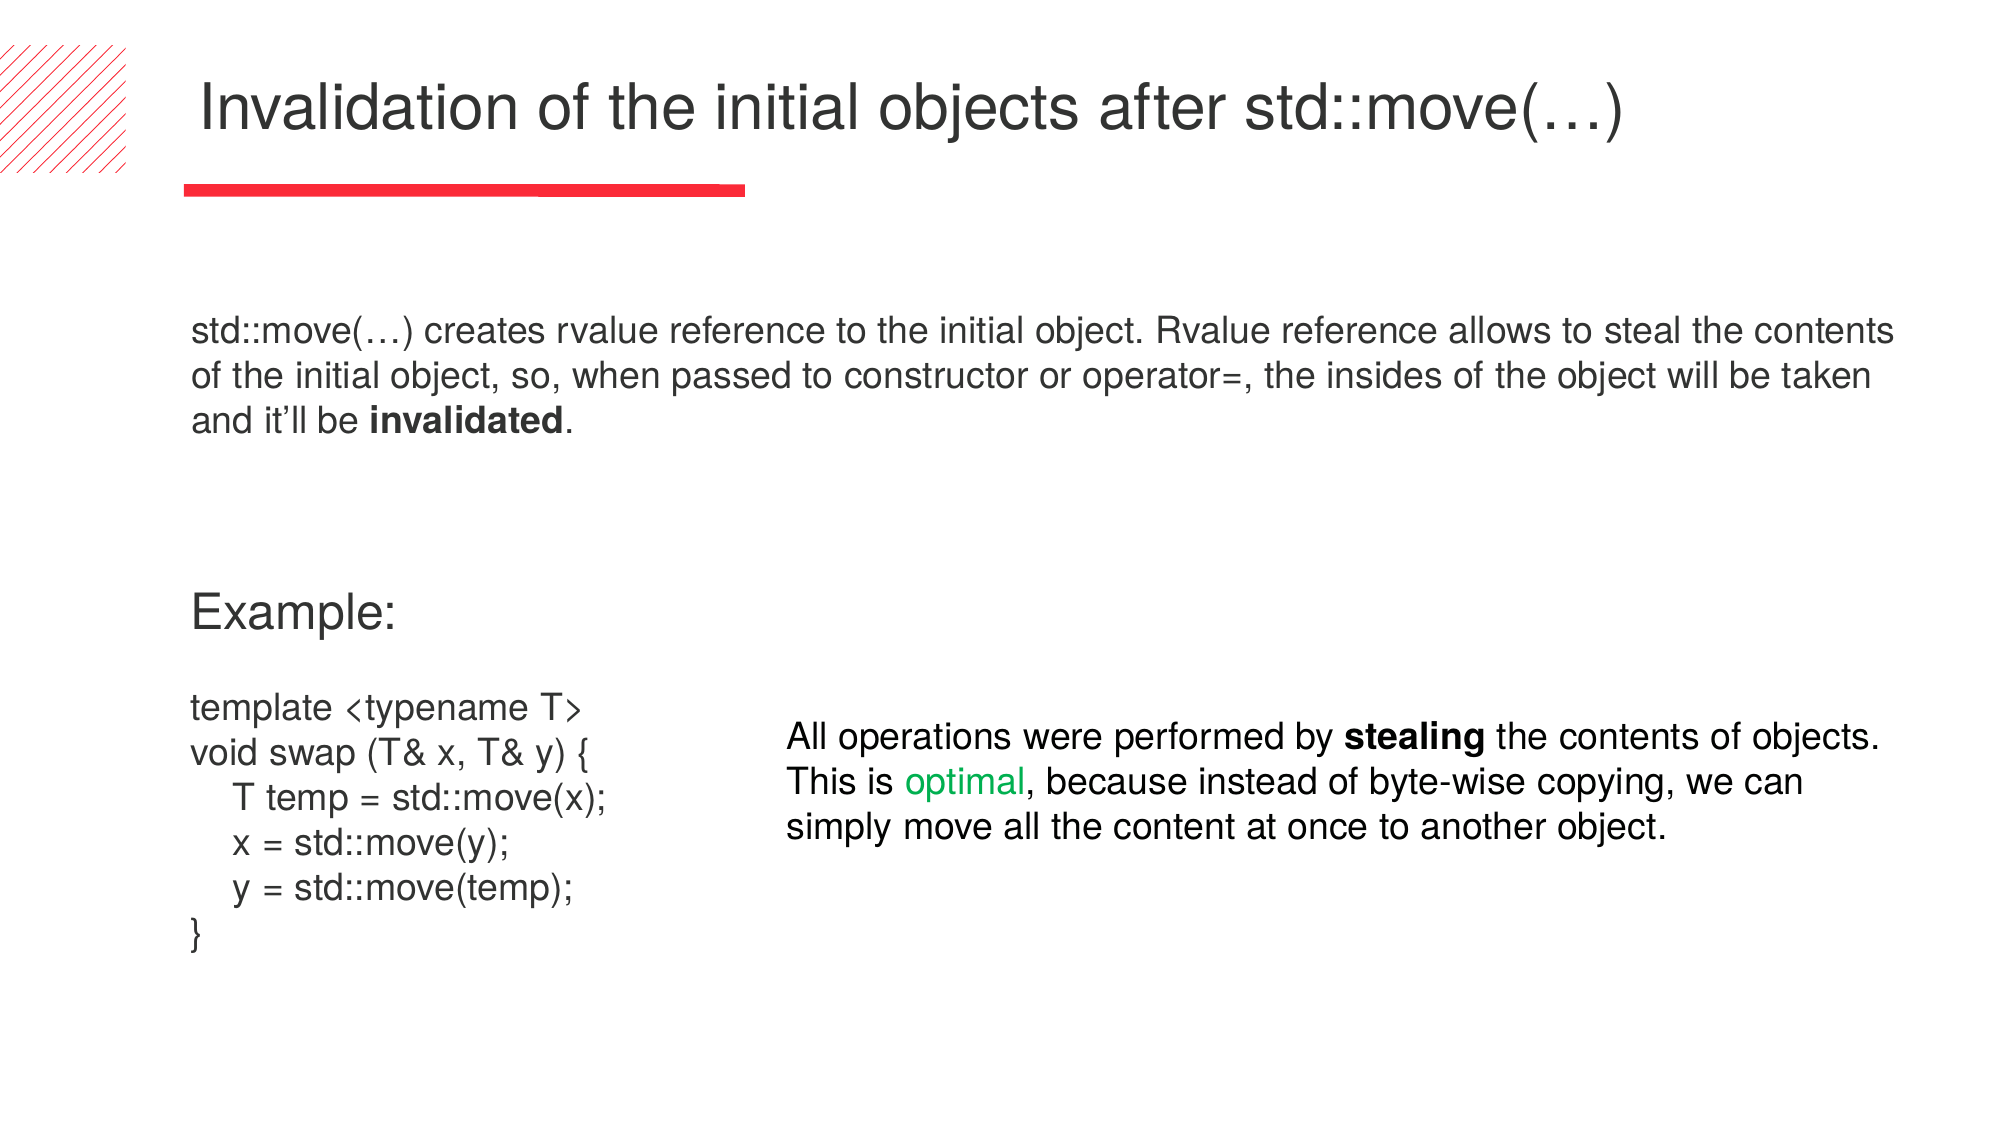

Invalidation of the initial objects after std::move(…)
std::move(…) creates rvalue reference to the initial object. Rvalue reference allows to steal the contents of the initial object, so, when passed to constructor or operator=, the insides of the object will be taken and it’ll be invalidated.
Example:
template <typename T>
void swap (T& x, T& y) {
    T temp = std::move(x);
    x = std::move(y);
    y = std::move(temp);
}
All operations were performed by stealing the contents of objects. This is optimal, because instead of byte-wise copying, we can simply move all the content at once to another object.